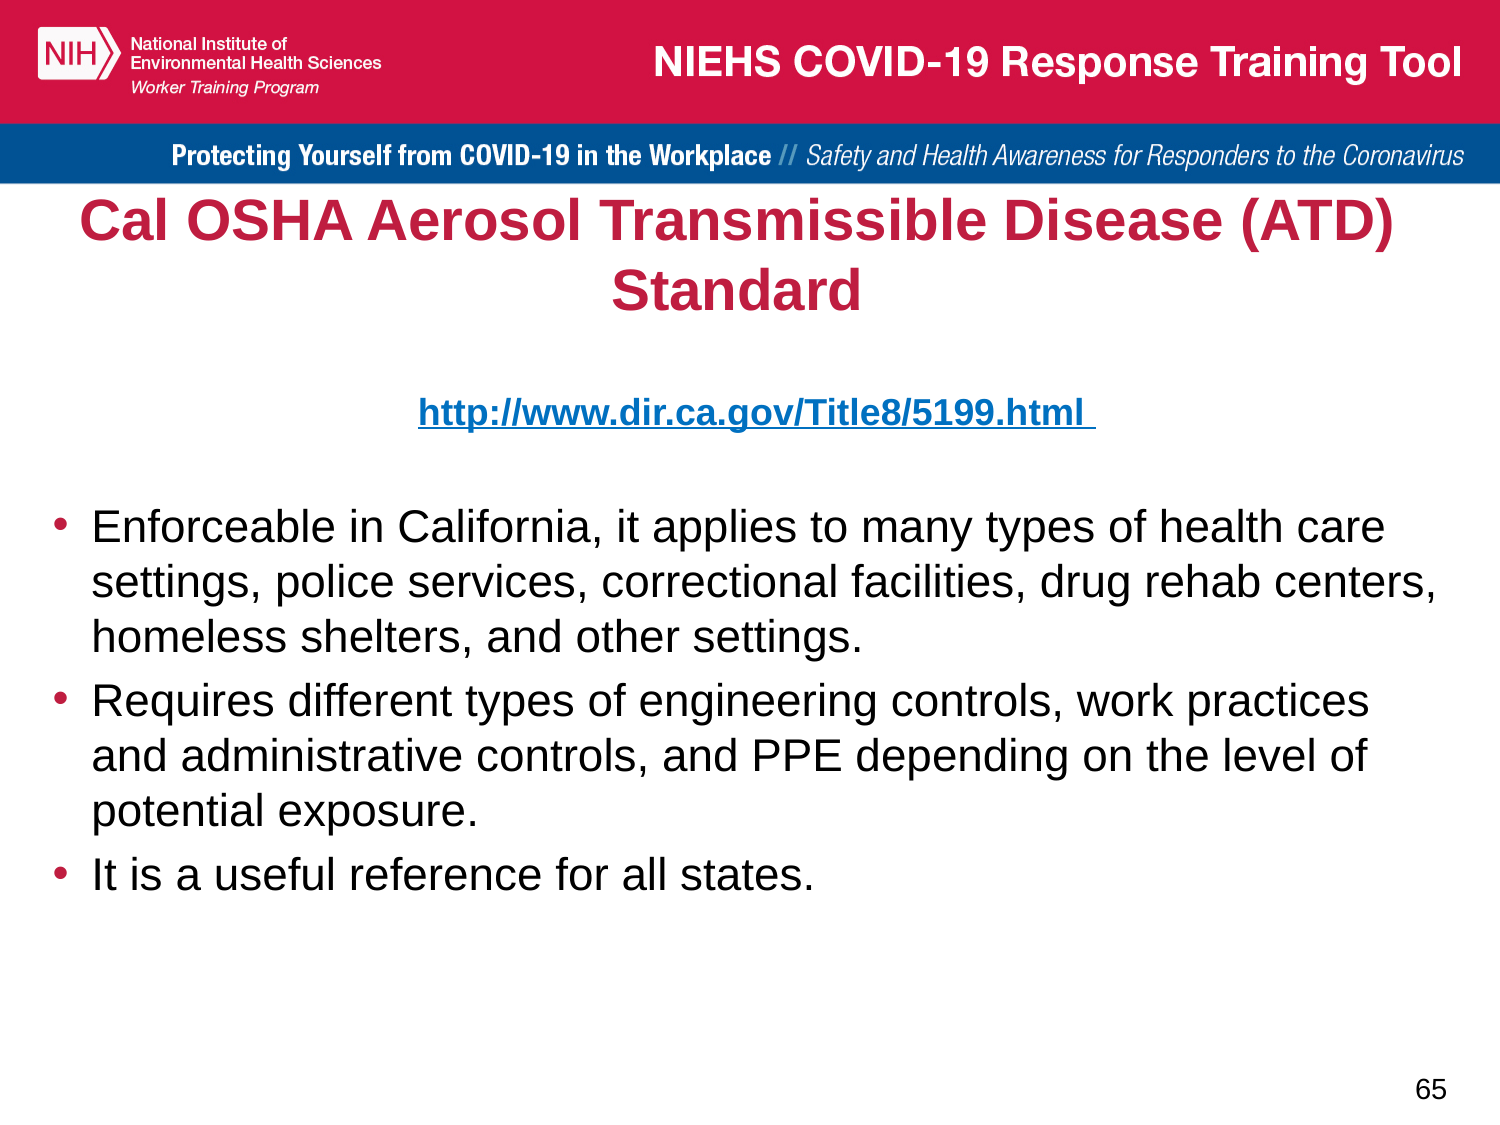

# Cal OSHA Aerosol Transmissible Disease (ATD) Standard
 http://www.dir.ca.gov/Title8/5199.html

Enforceable in California, it applies to many types of health care settings, police services, correctional facilities, drug rehab centers, homeless shelters, and other settings.
Requires different types of engineering controls, work practices and administrative controls, and PPE depending on the level of potential exposure.
It is a useful reference for all states.
65